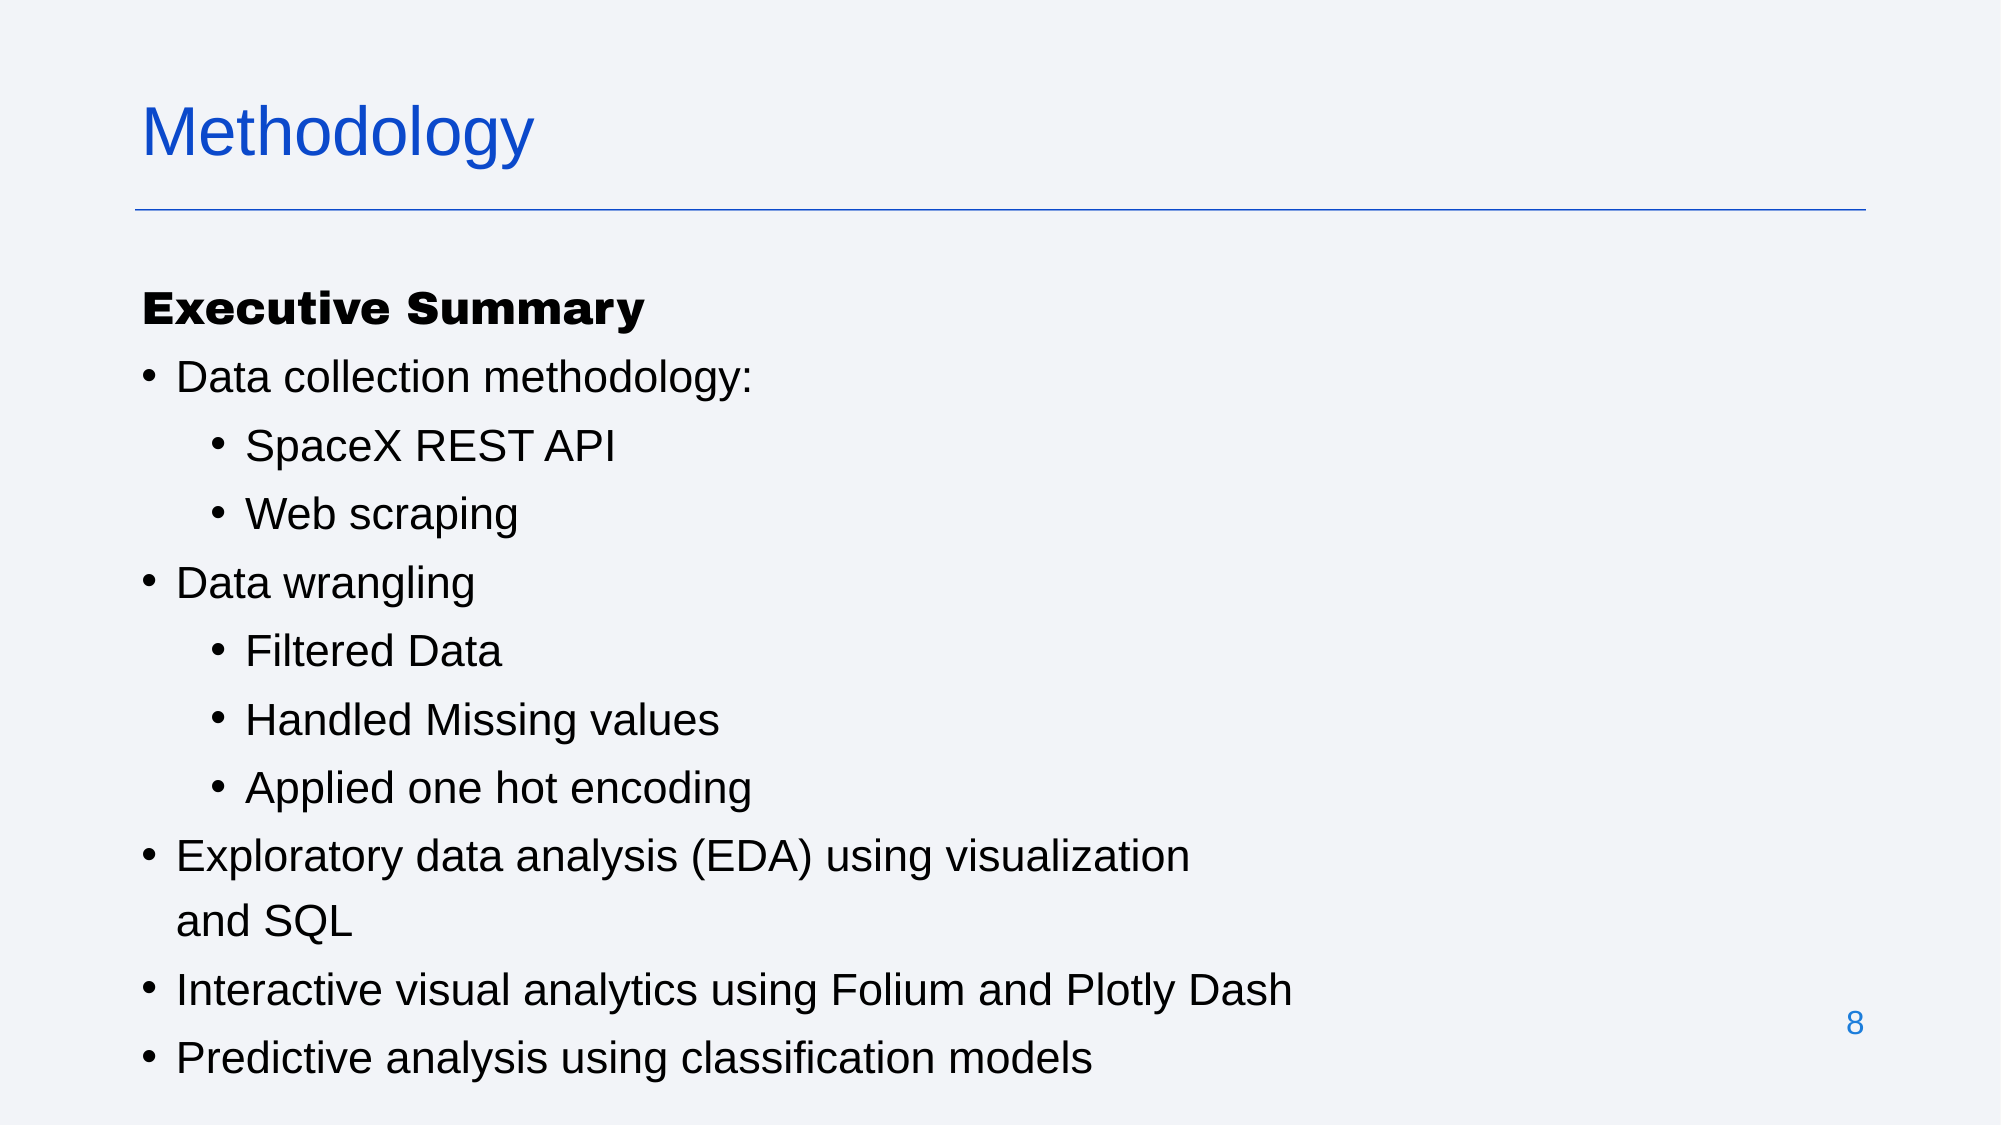

Methodology
Executive Summary
Data collection methodology:
SpaceX REST API
Web scraping
Data wrangling
Filtered Data
Handled Missing values
Applied one hot encoding
Exploratory data analysis (EDA) using visualization and SQL
Interactive visual analytics using Folium and Plotly Dash
Predictive analysis using classification models

8